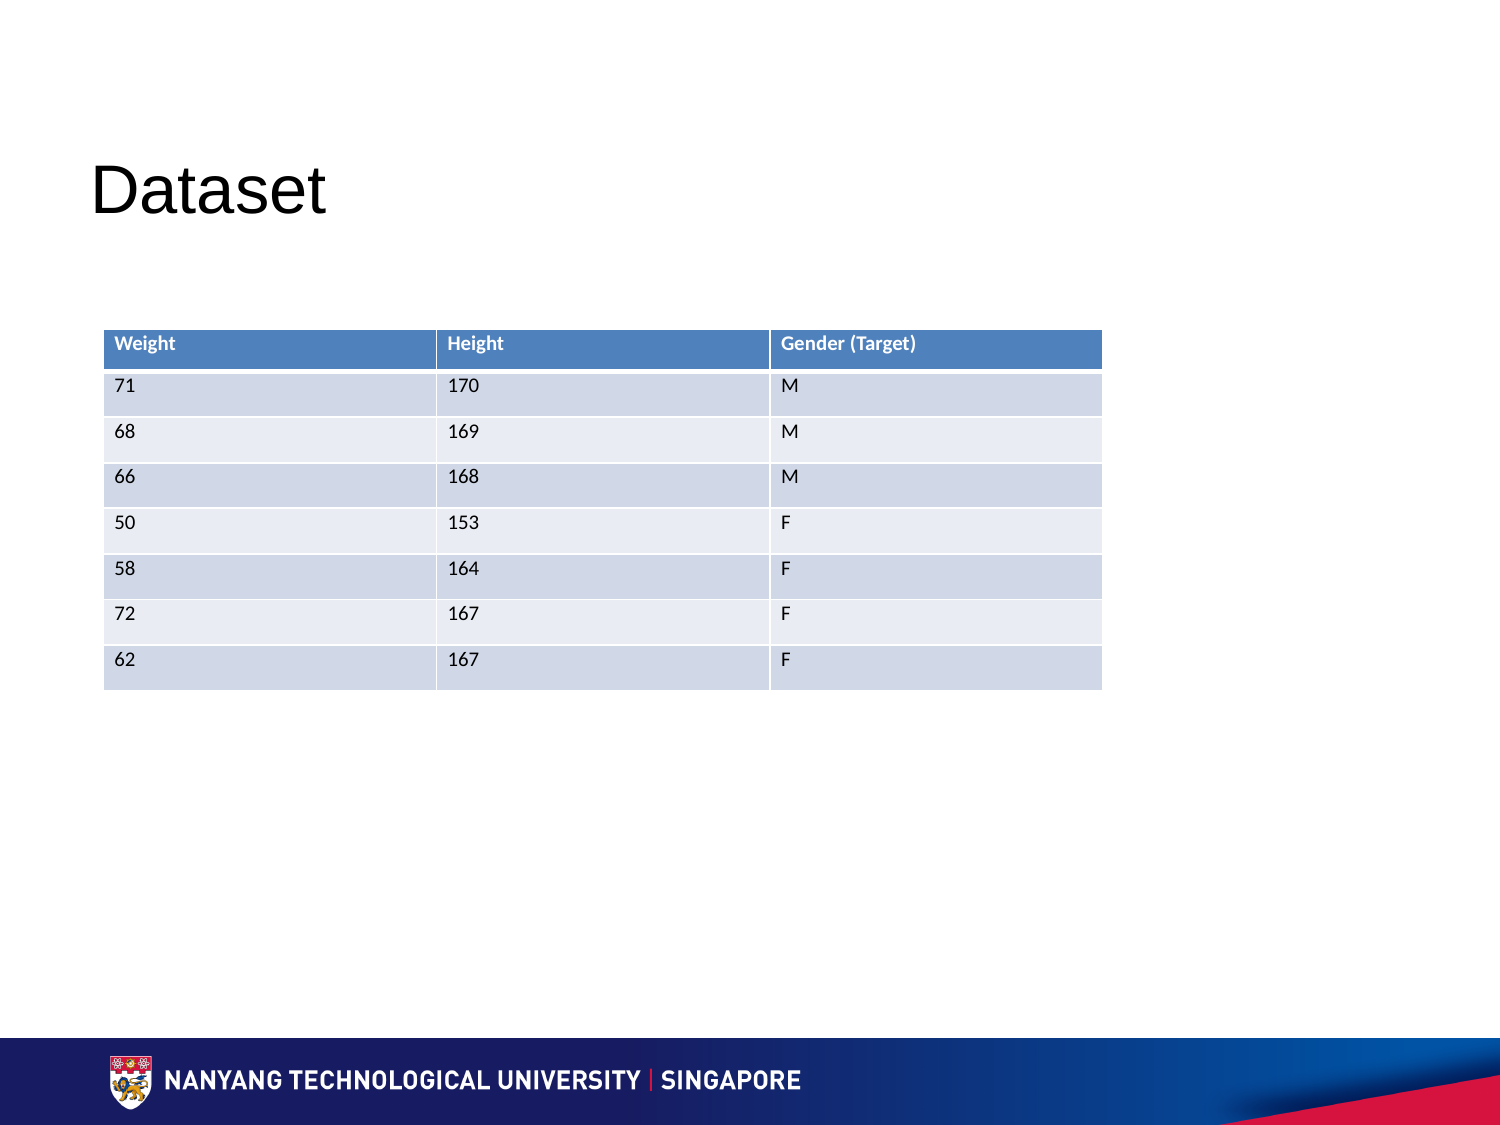

# Dataset
| Weight | Height | Gender (Target) |
| --- | --- | --- |
| 71 | 170 | M |
| 68 | 169 | M |
| 66 | 168 | M |
| 50 | 153 | F |
| 58 | 164 | F |
| 72 | 167 | F |
| 62 | 167 | F |